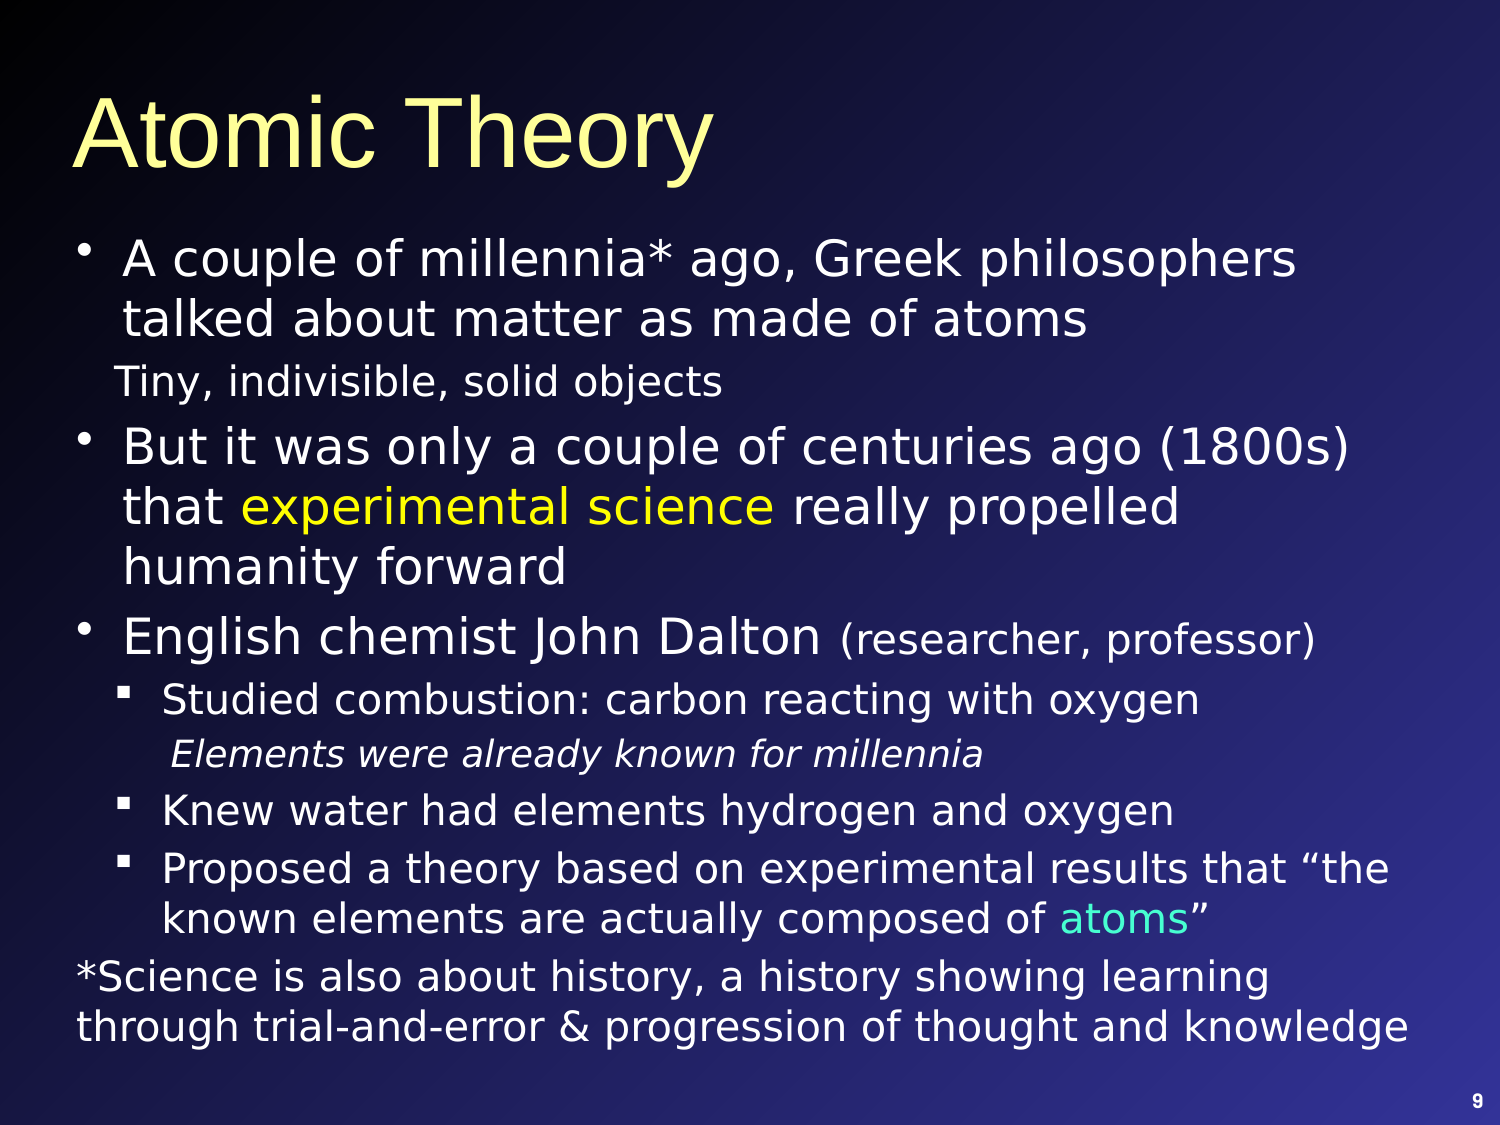

# Atomic Theory
A couple of millennia* ago, Greek philosophers talked about matter as made of atoms
Tiny, indivisible, solid objects
But it was only a couple of centuries ago (1800s) that experimental science really propelled humanity forward
English chemist John Dalton (researcher, professor)
Studied combustion: carbon reacting with oxygen
Elements were already known for millennia
Knew water had elements hydrogen and oxygen
Proposed a theory based on experimental results that “the known elements are actually composed of atoms”
*Science is also about history, a history showing learning through trial-and-error & progression of thought and knowledge
9